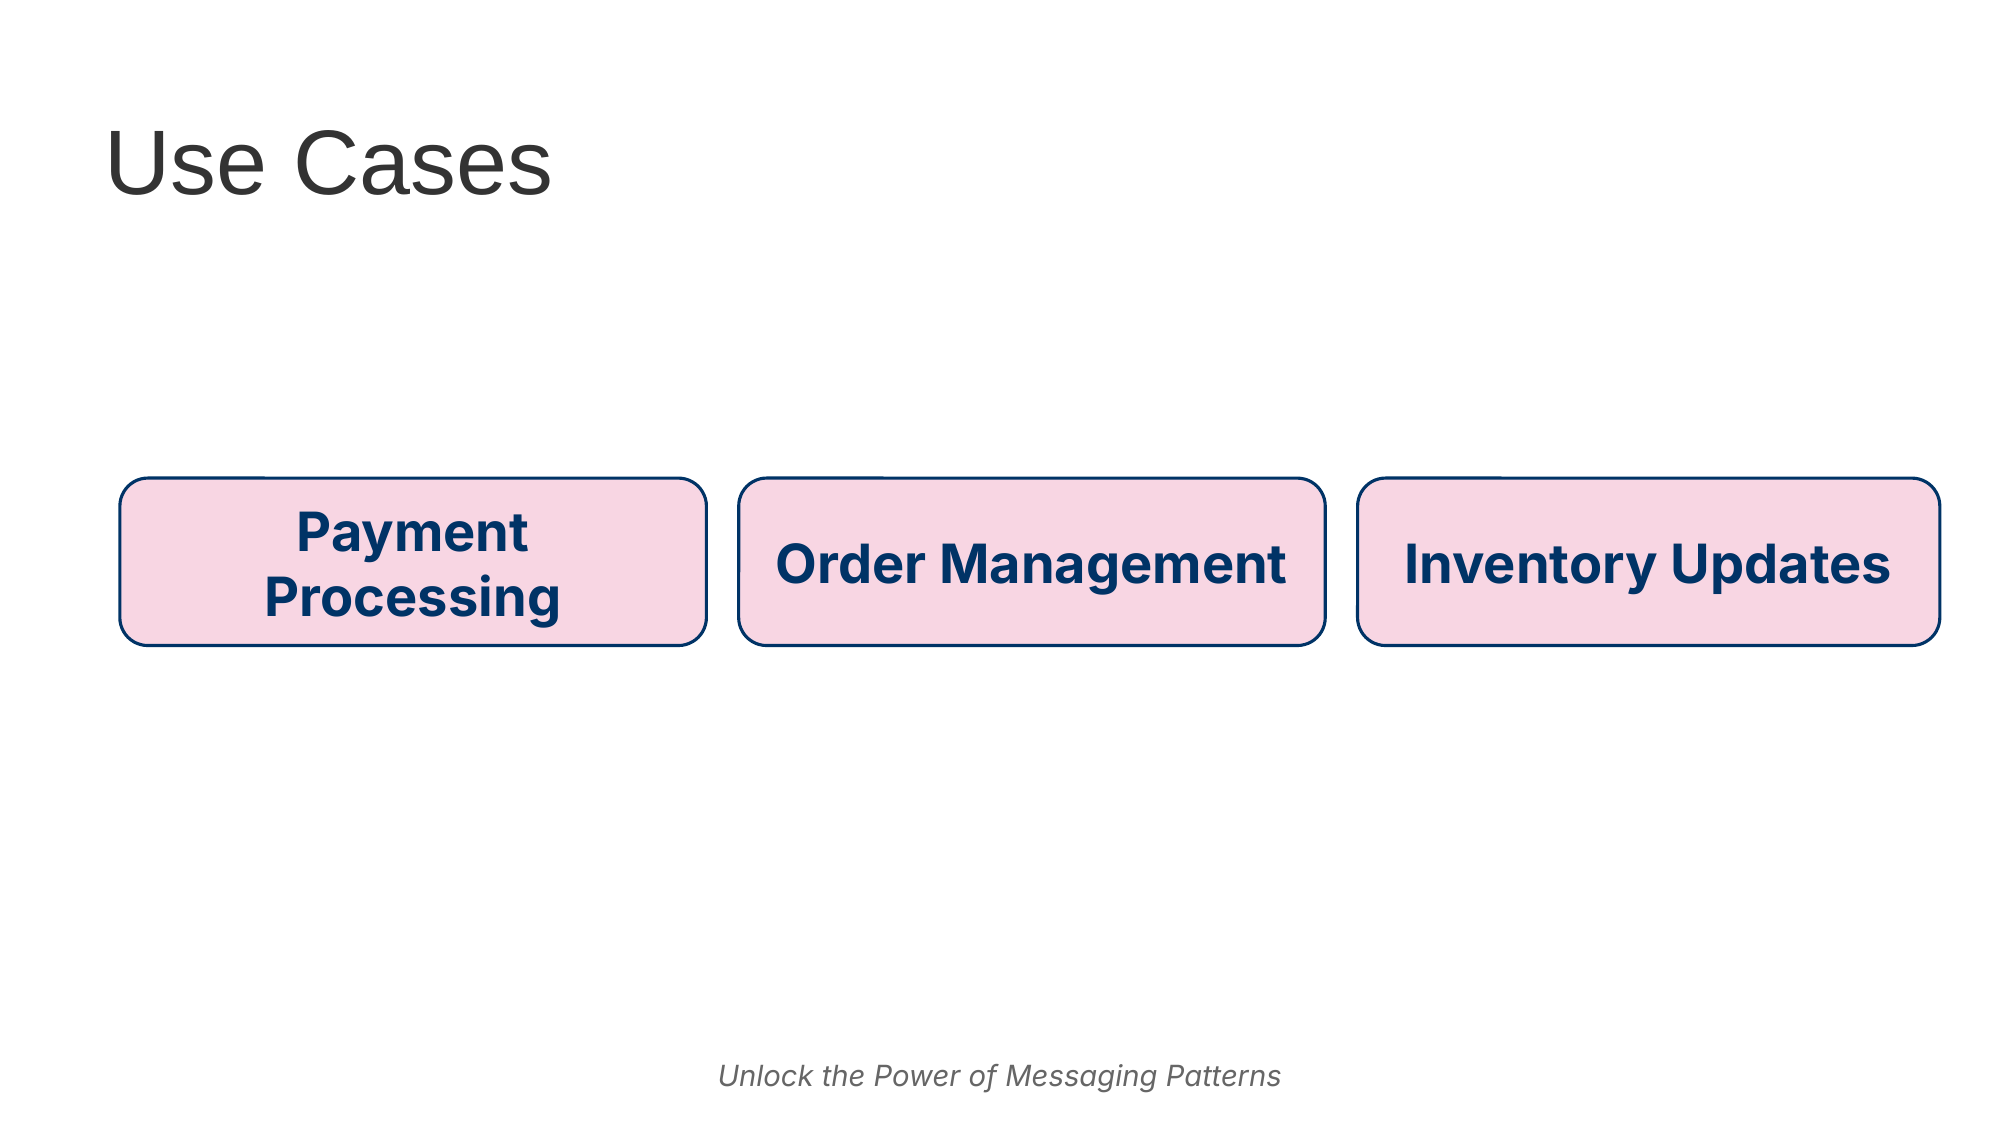

# Use Cases
Payment Processing
Order Management
Inventory Updates